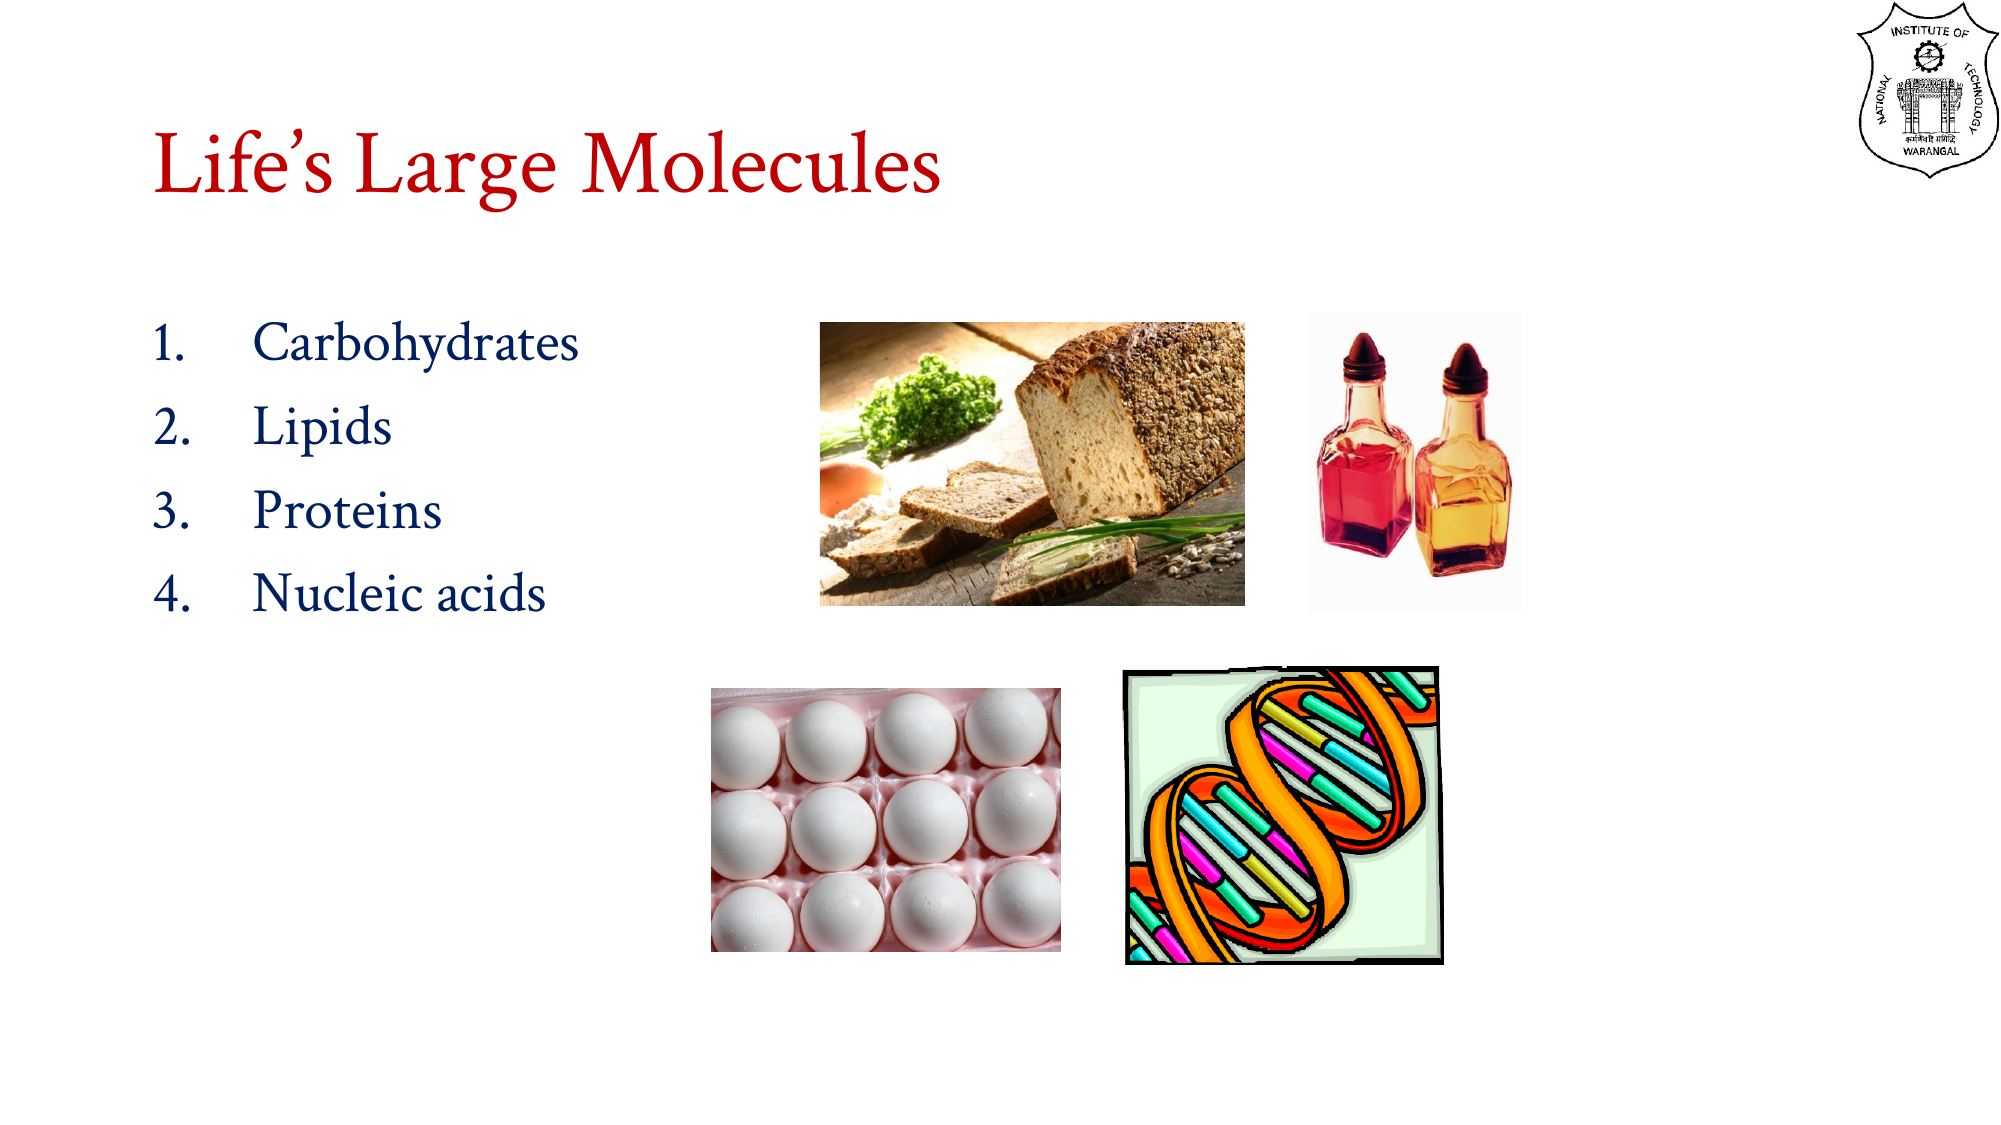

# Life’s Large Molecules
Carbohydrates
Lipids
Proteins
Nucleic acids